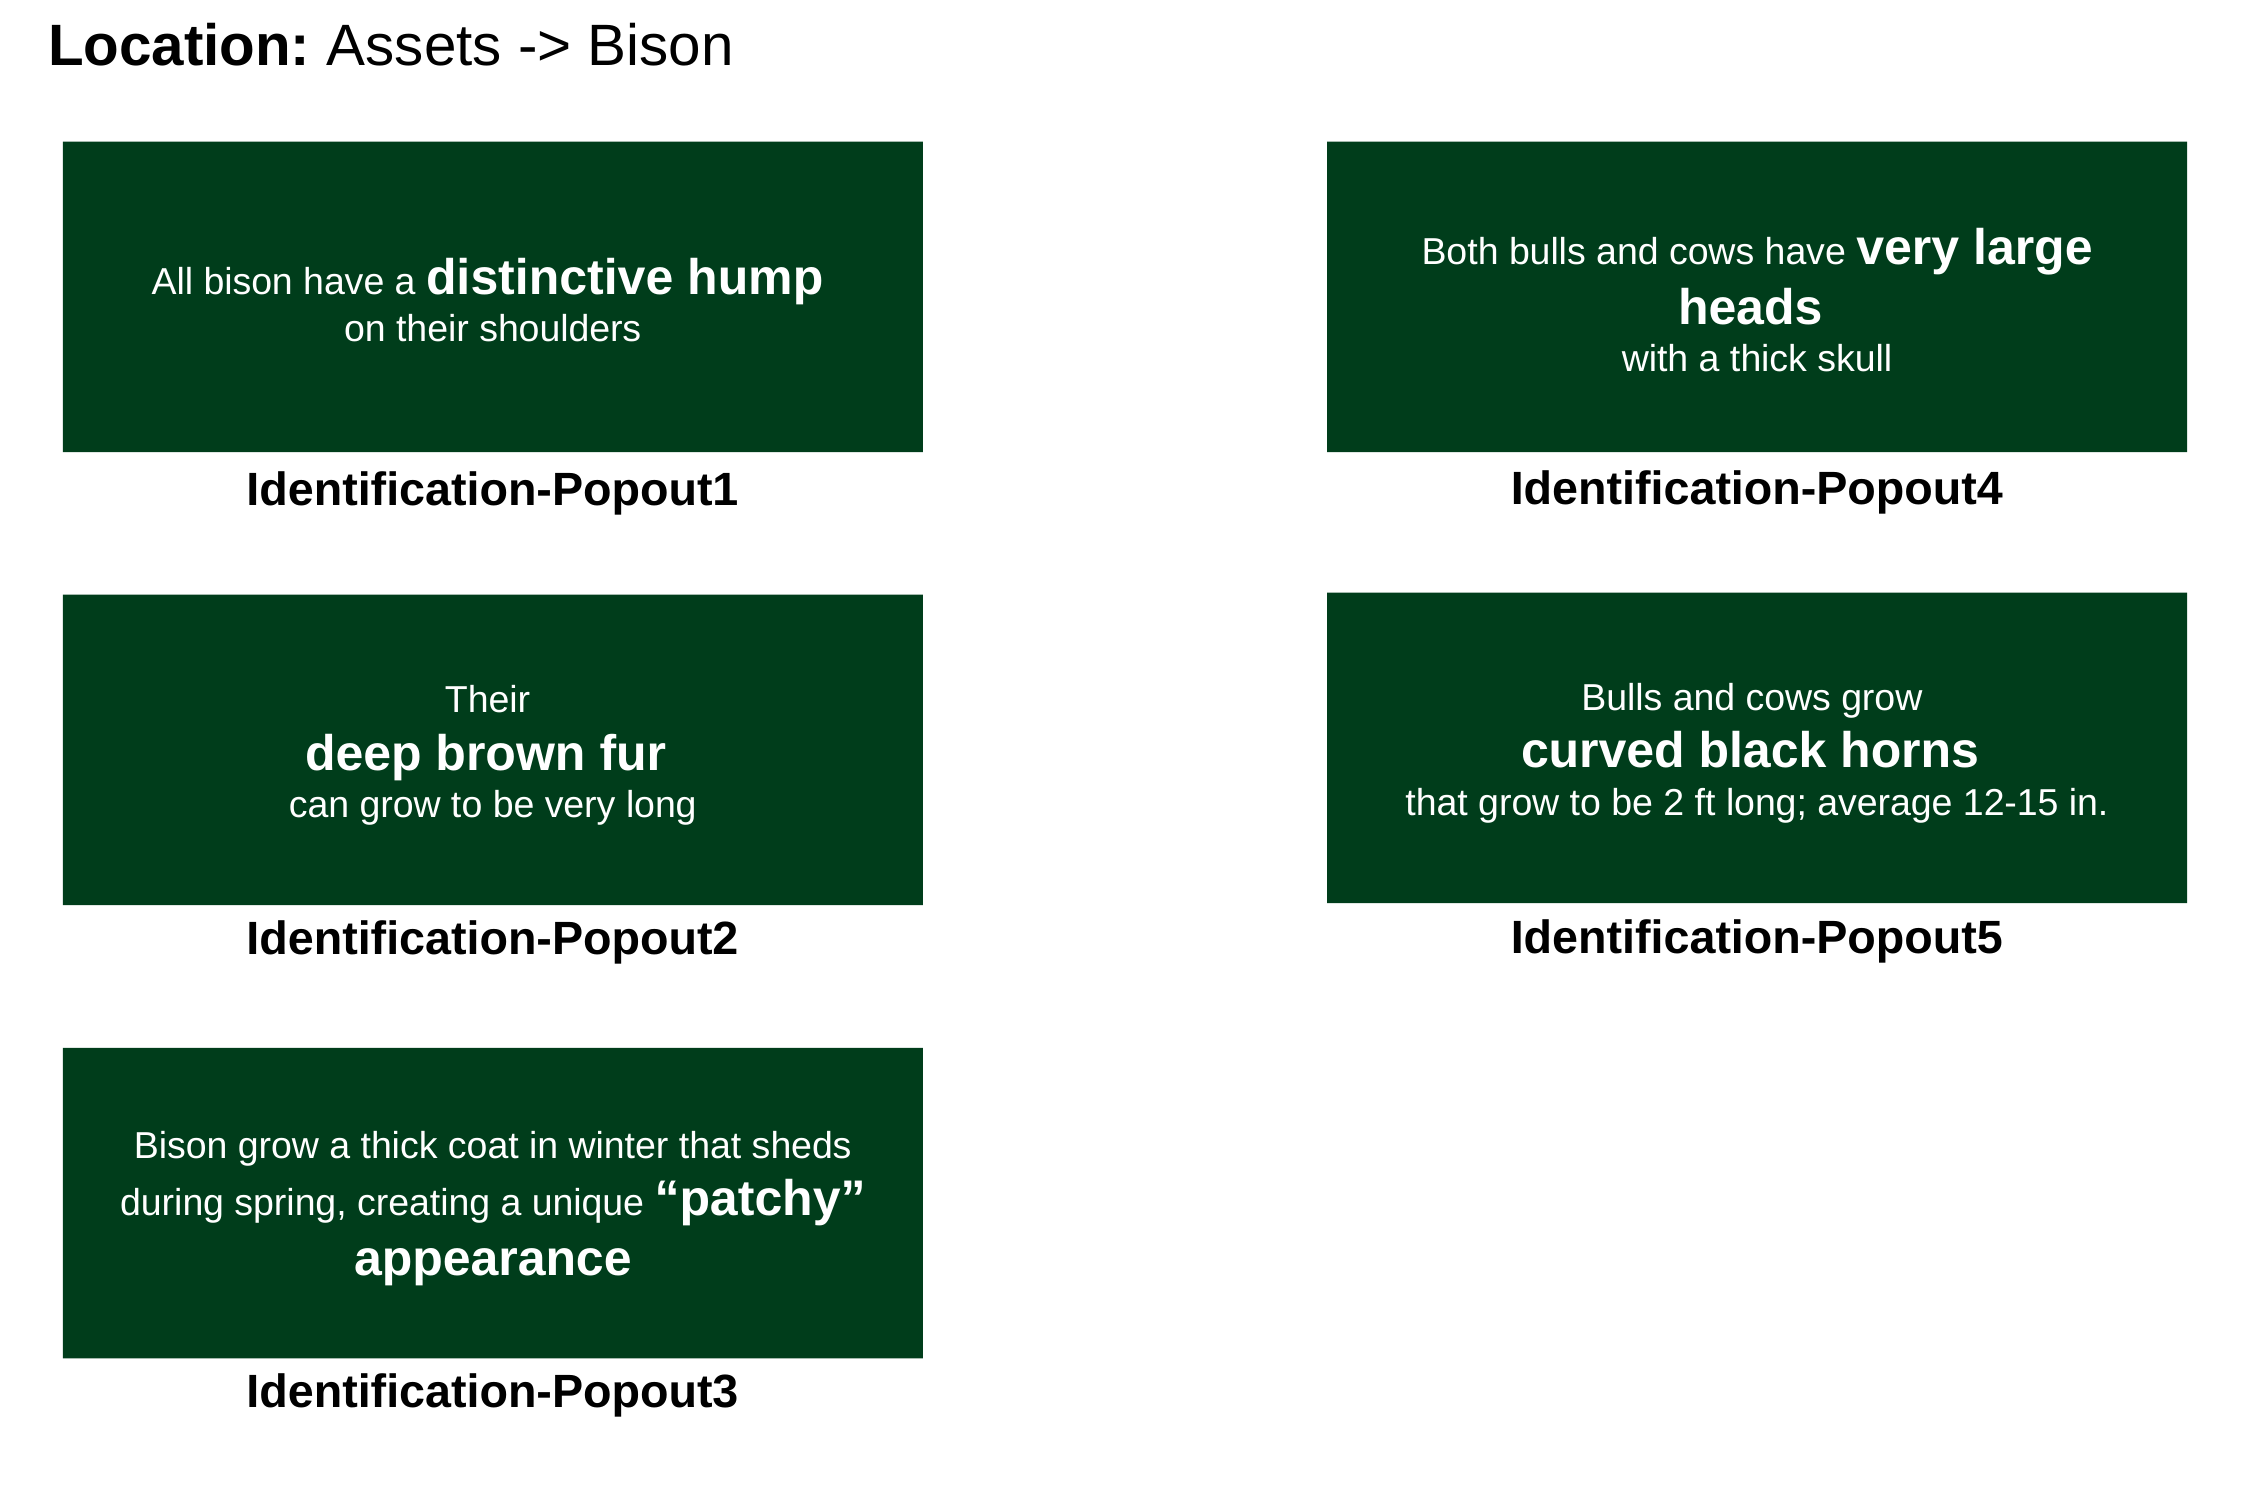

Location: Assets -> Bison
All bison have a distinctive hump
on their shoulders
Both bulls and cows have very large heads
with a thick skull
Identification-Popout4
Identification-Popout1
Bulls and cows grow
curved black horns
that grow to be 2 ft long; average 12-15 in.
Their
deep brown fur
can grow to be very long
Identification-Popout5
Identification-Popout2
Bison grow a thick coat in winter that sheds during spring, creating a unique “patchy” appearance
Identification-Popout3